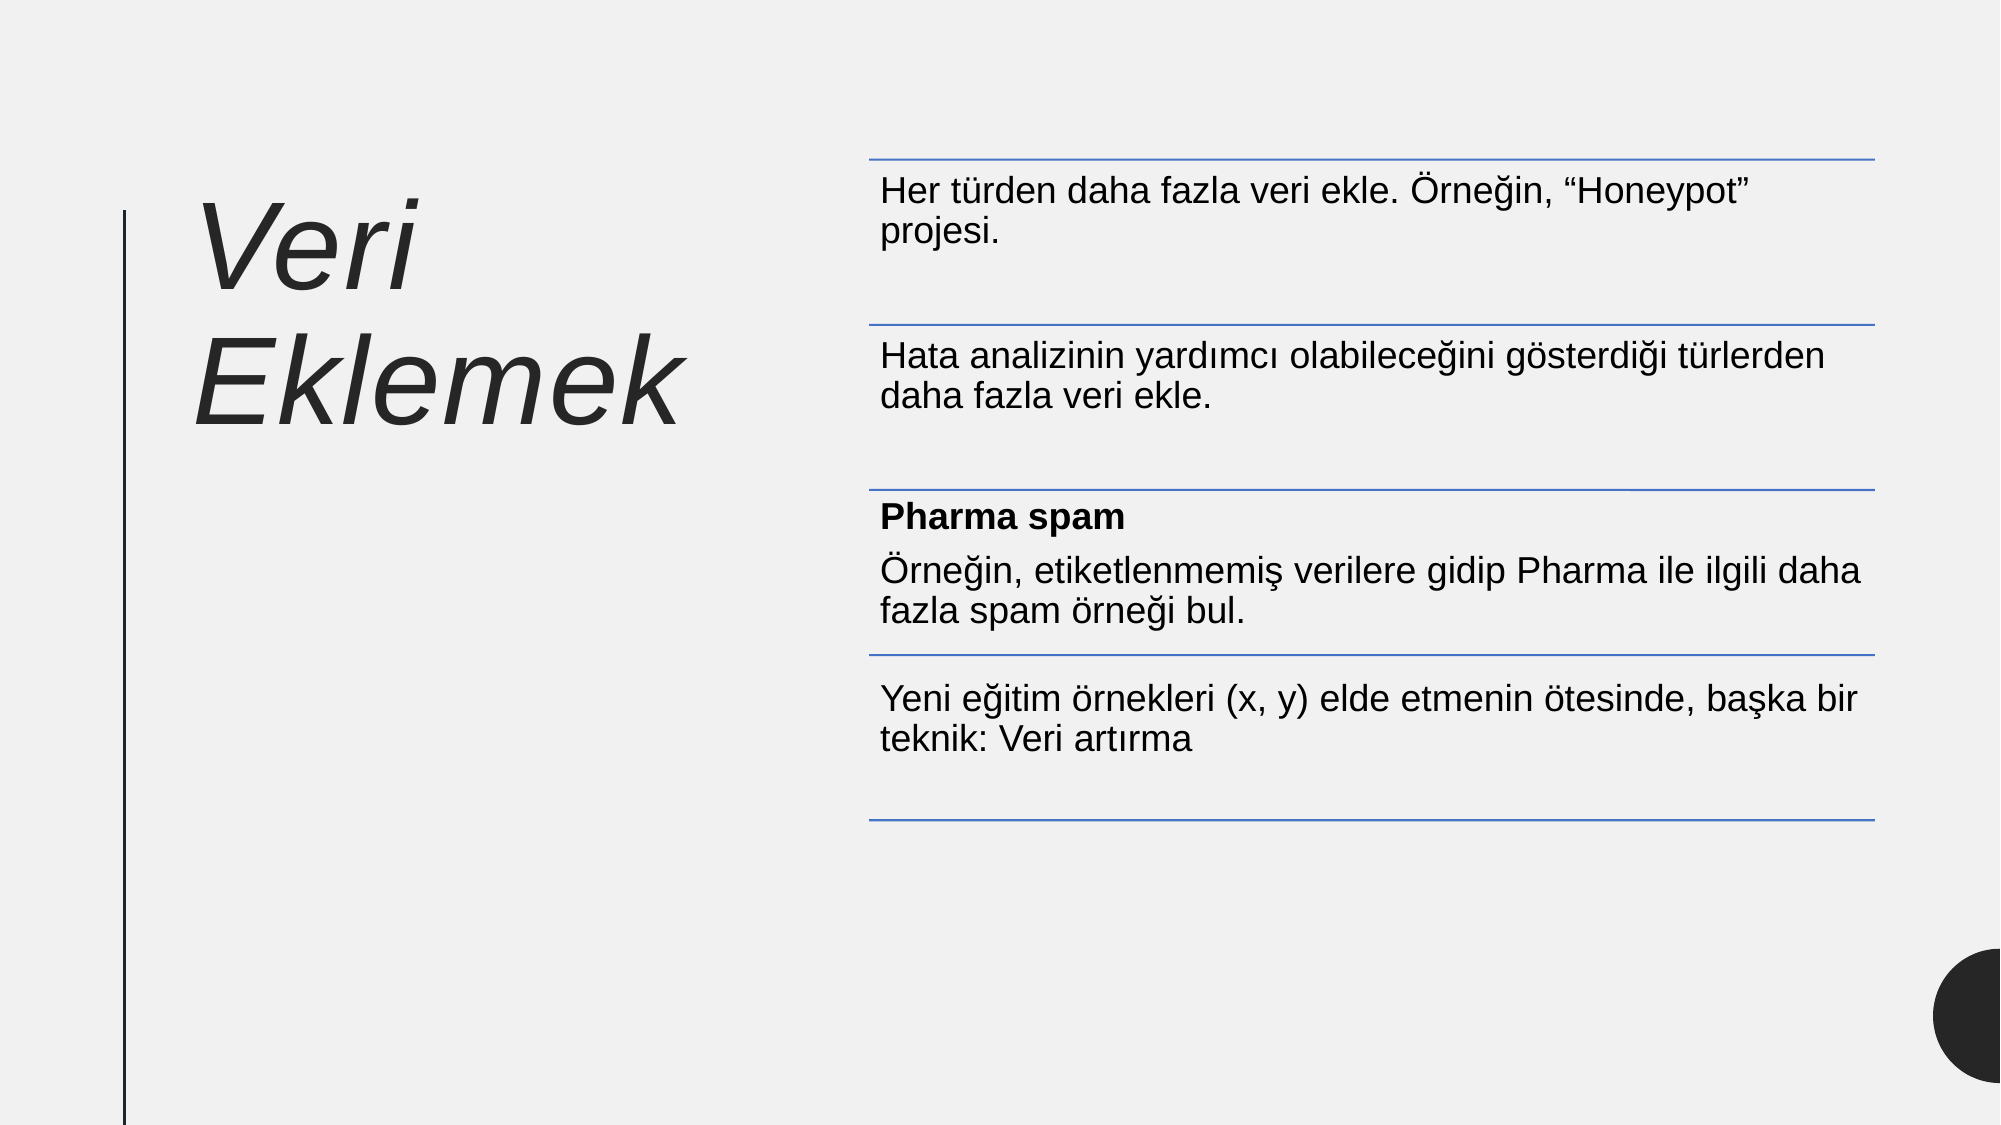

Her türden daha fazla veri ekle. Örneğin, “Honeypot” projesi.
Hata analizinin yardımcı olabileceğini gösterdiği türlerden daha fazla veri ekle.

Pharma spam
Örneğin, etiketlenmemiş verilere gidip Pharma ile ilgili daha fazla spam örneği bul.
Yeni eğitim örnekleri (x, y) elde etmenin ötesinde, başka bir teknik: Veri artırma
Veri Eklemek